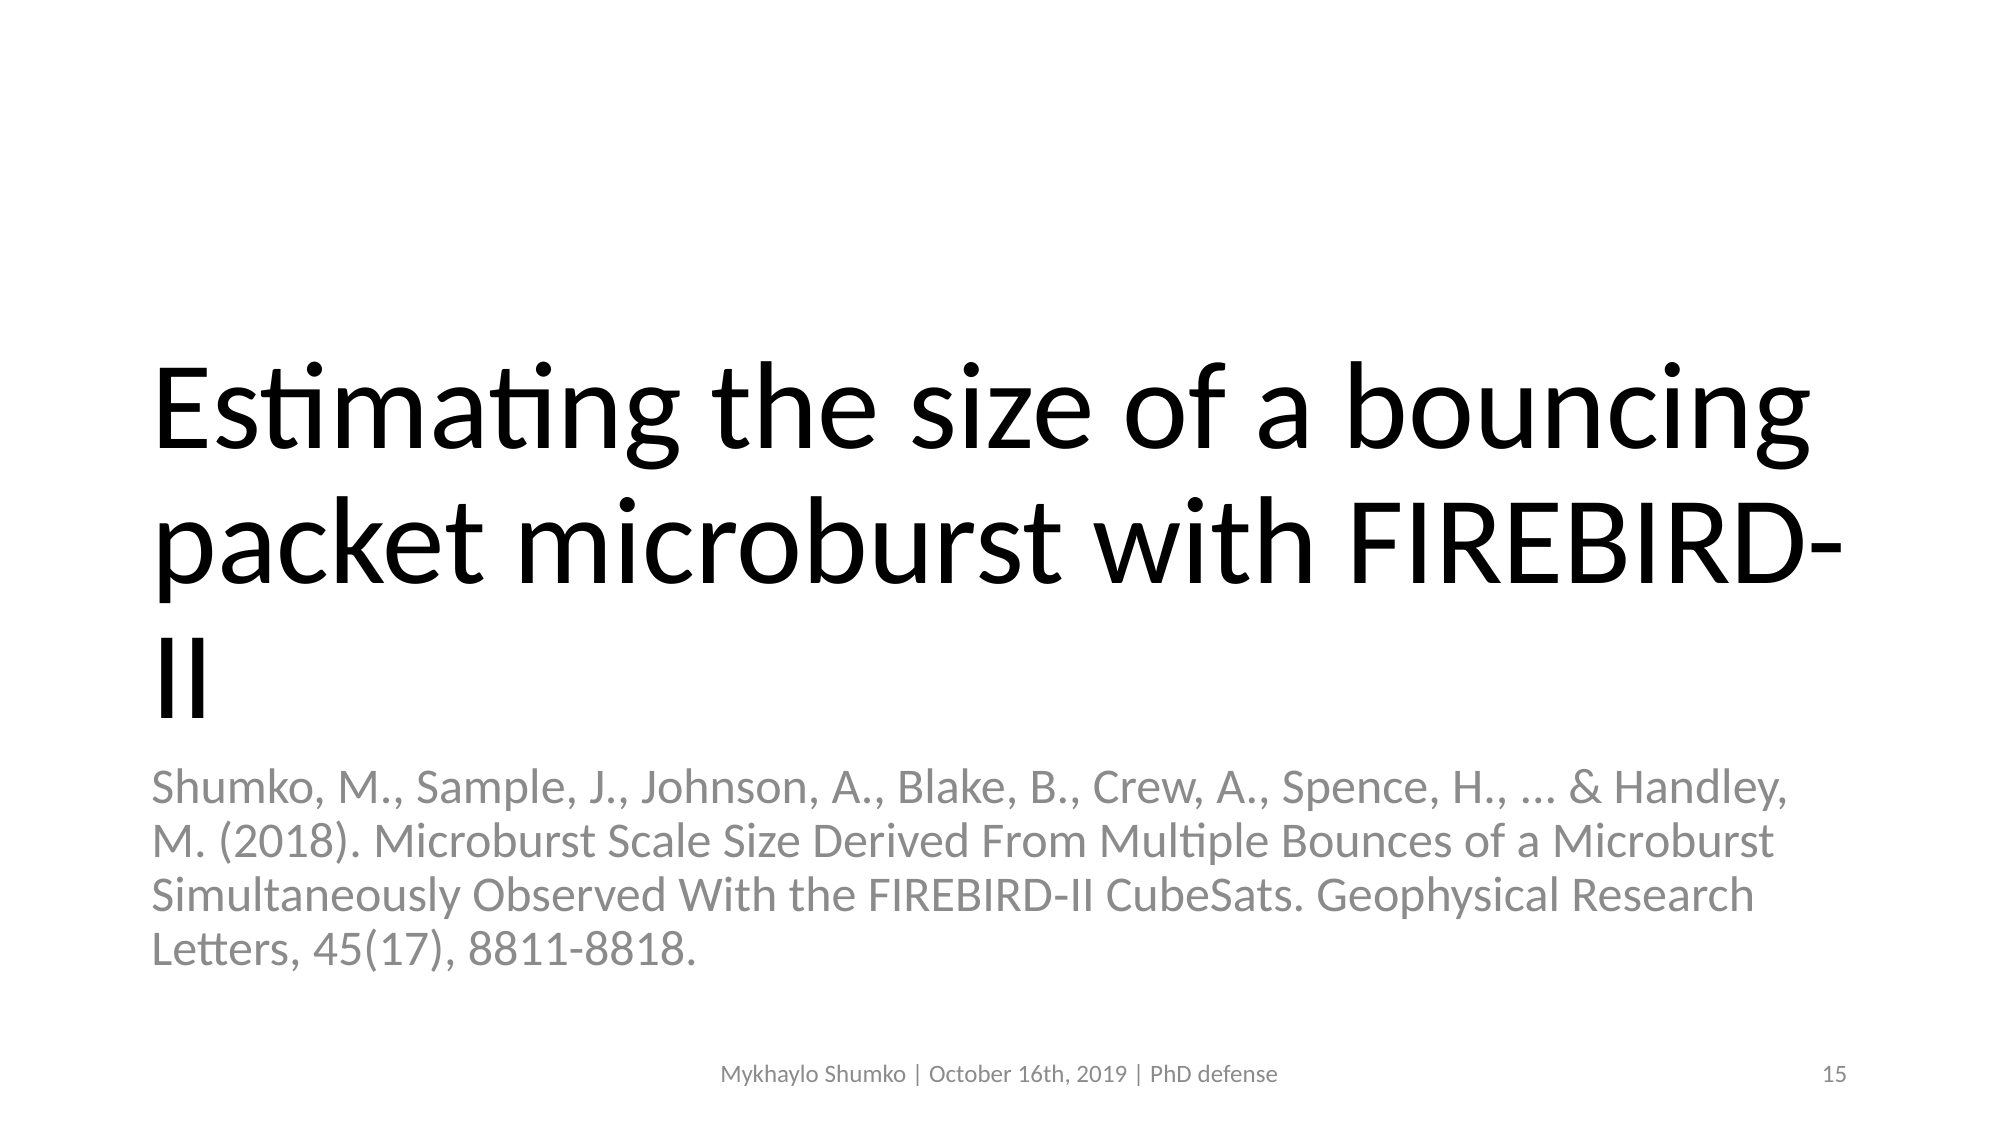

# Estimating the size of a bouncing packet microburst with FIREBIRD-II
Shumko, M., Sample, J., Johnson, A., Blake, B., Crew, A., Spence, H., ... & Handley, M. (2018). Microburst Scale Size Derived From Multiple Bounces of a Microburst Simultaneously Observed With the FIREBIRD‐II CubeSats. Geophysical Research Letters, 45(17), 8811-8818.
Mykhaylo Shumko | October 16th, 2019 | PhD defense
15